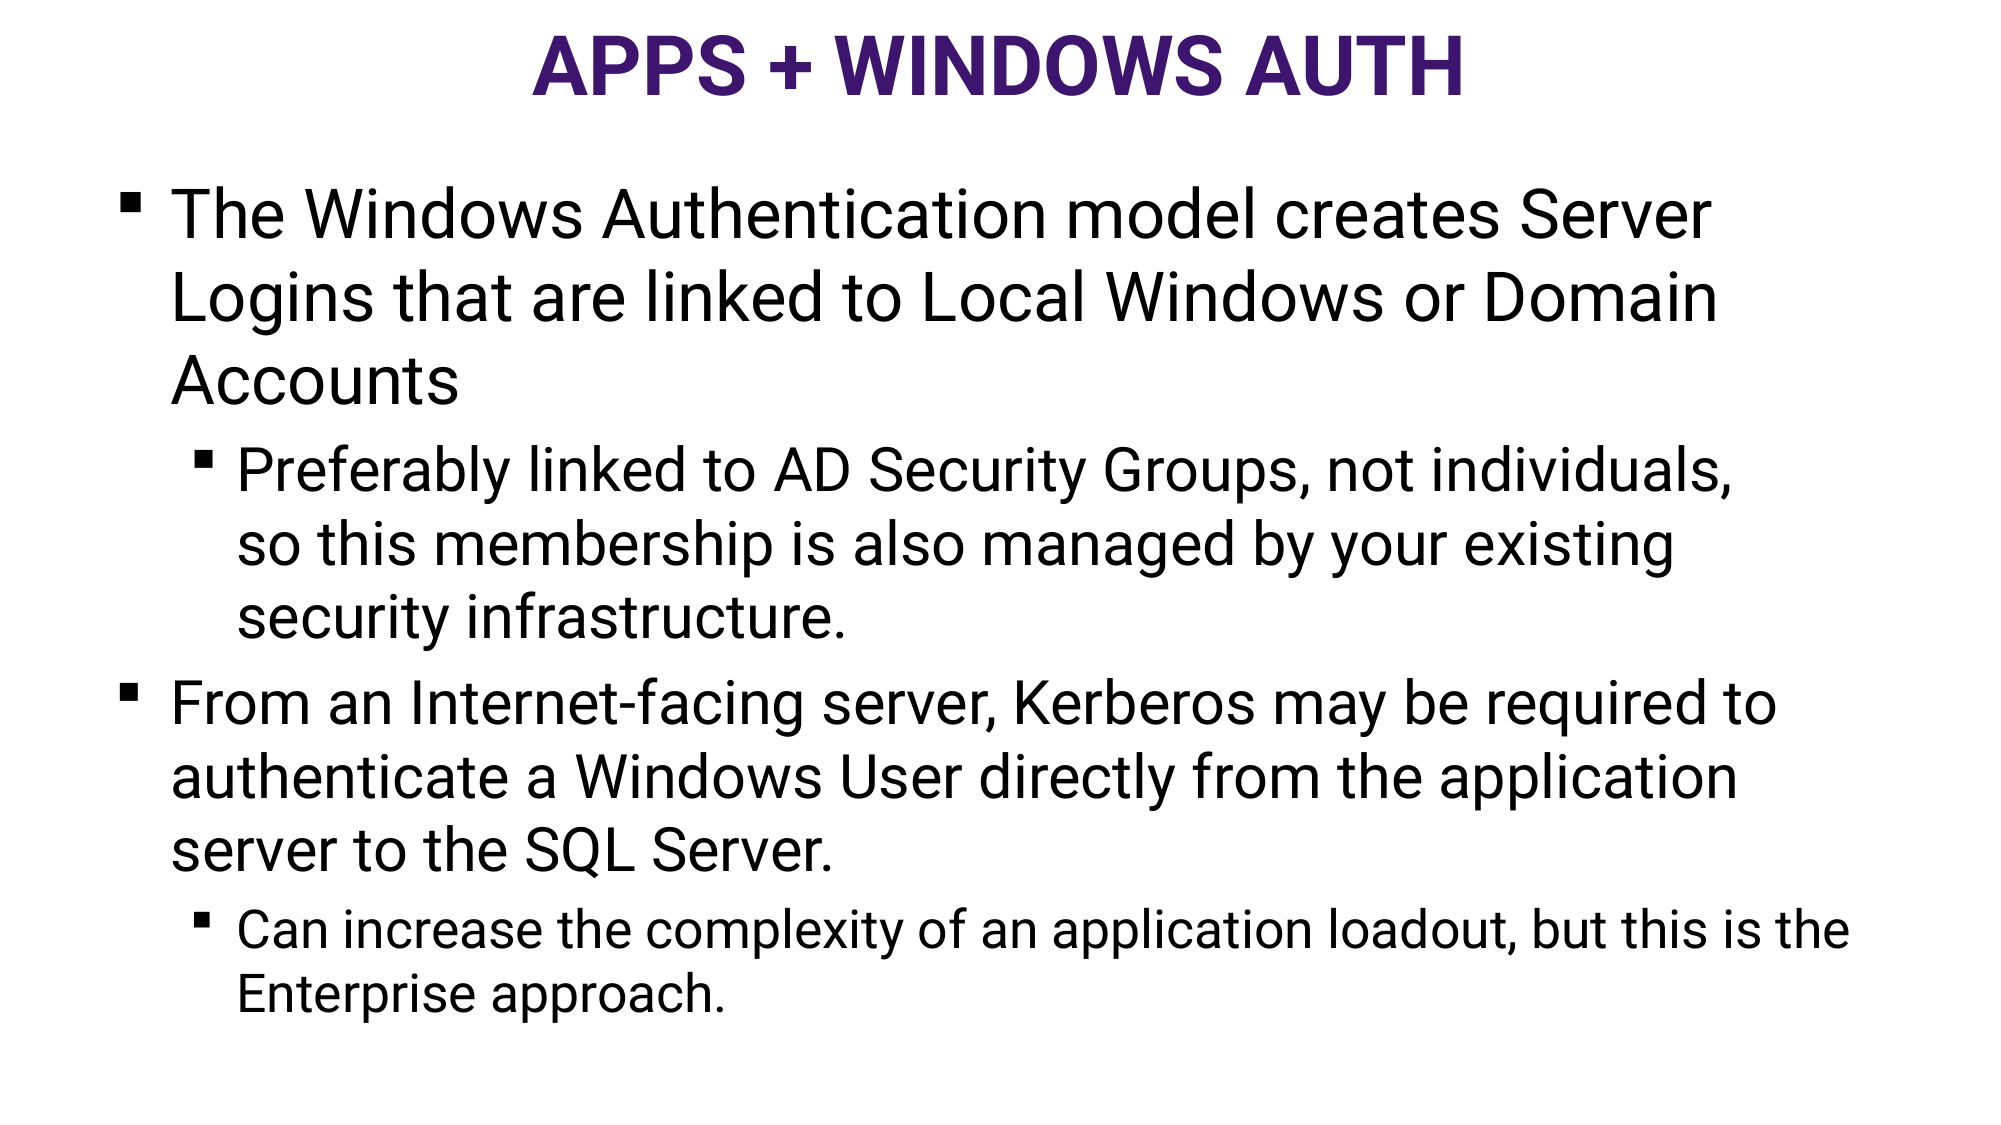

# Apps + windows auth
The Windows Authentication model creates Server Logins that are linked to Local Windows or Domain Accounts
Preferably linked to AD Security Groups, not individuals,
so this membership is also managed by your existing security infrastructure.
From an Internet-facing server, Kerberos may be required to authenticate a Windows User directly from the application server to the SQL Server.
Can increase the complexity of an application loadout, but this is the Enterprise approach.